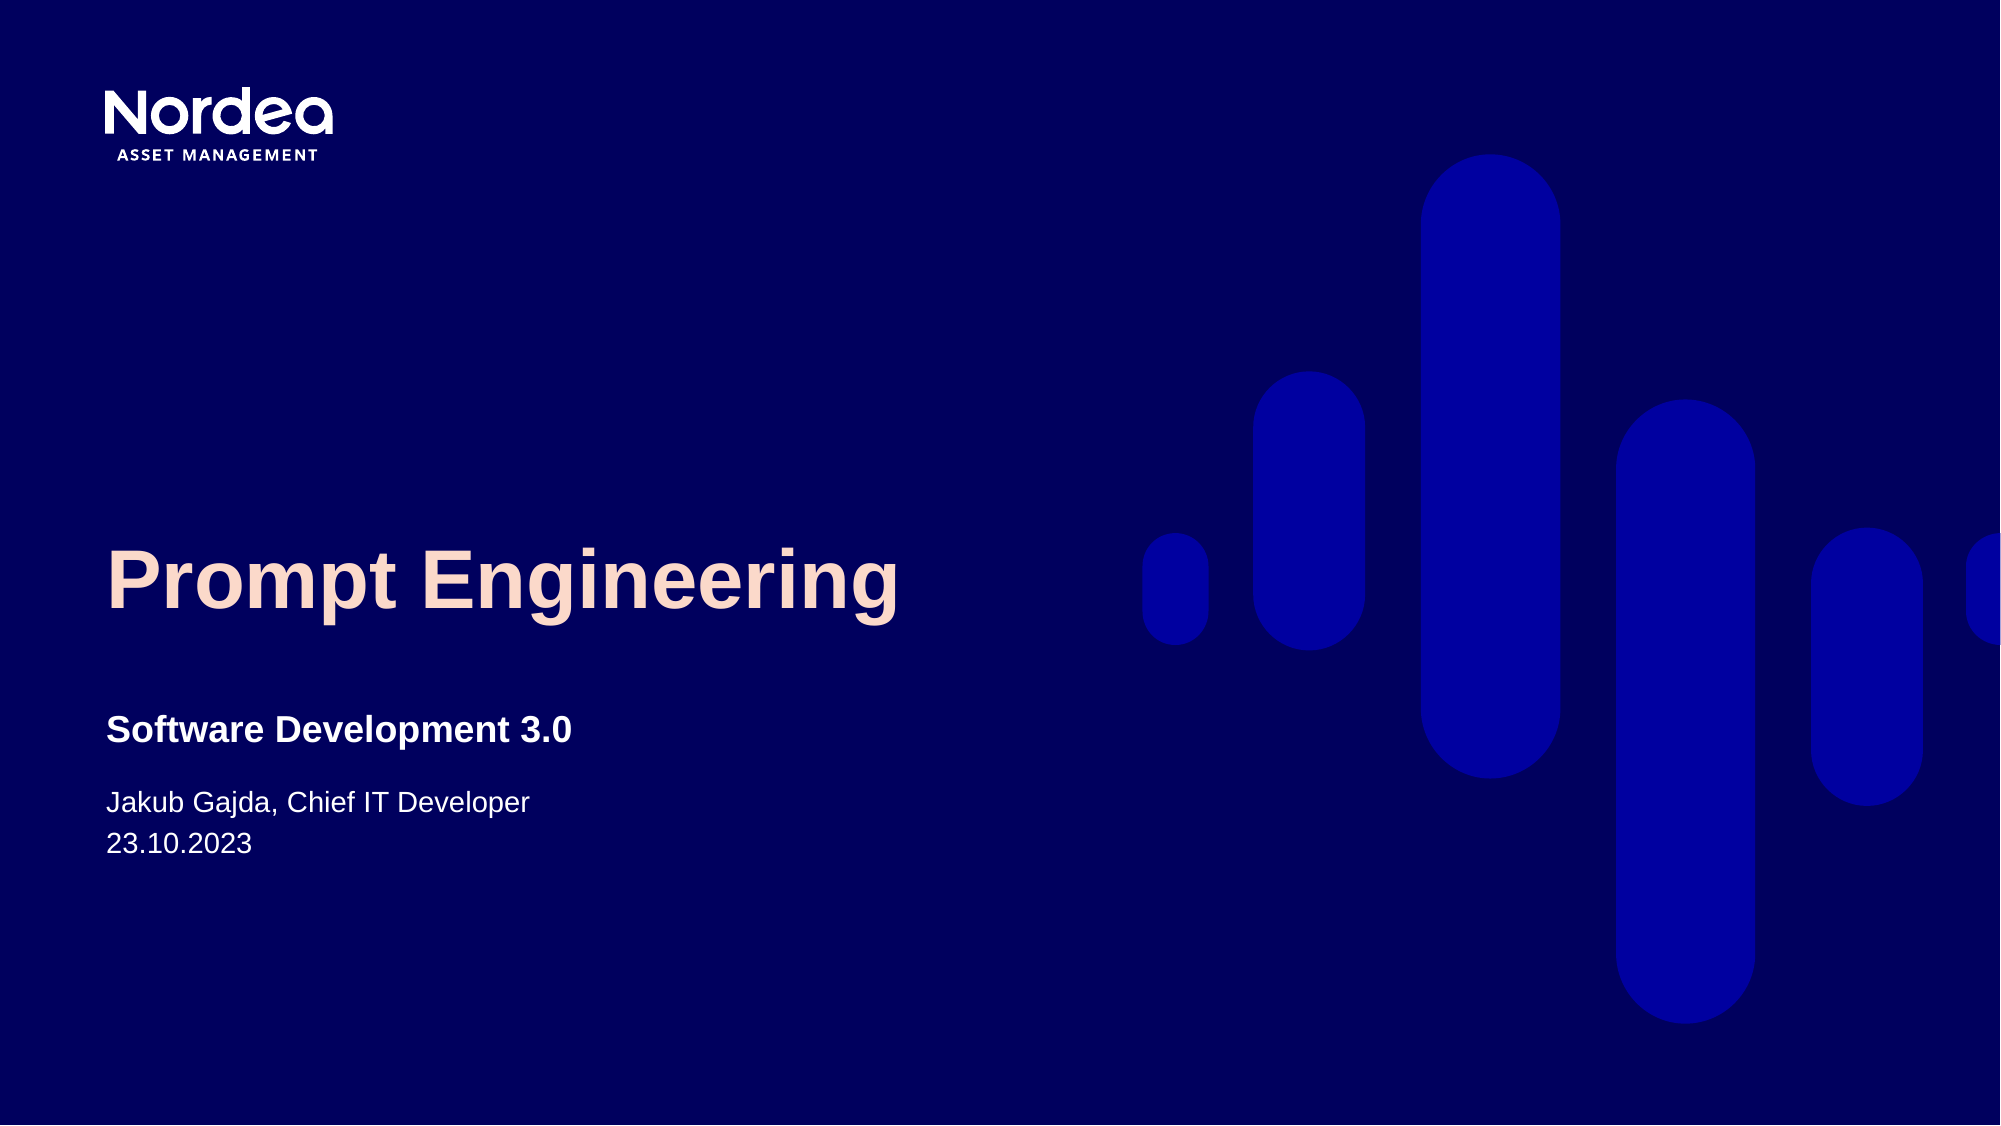

# Prompt Engineering
Software Development 3.0
Jakub Gajda, Chief IT Developer
23.10.2023